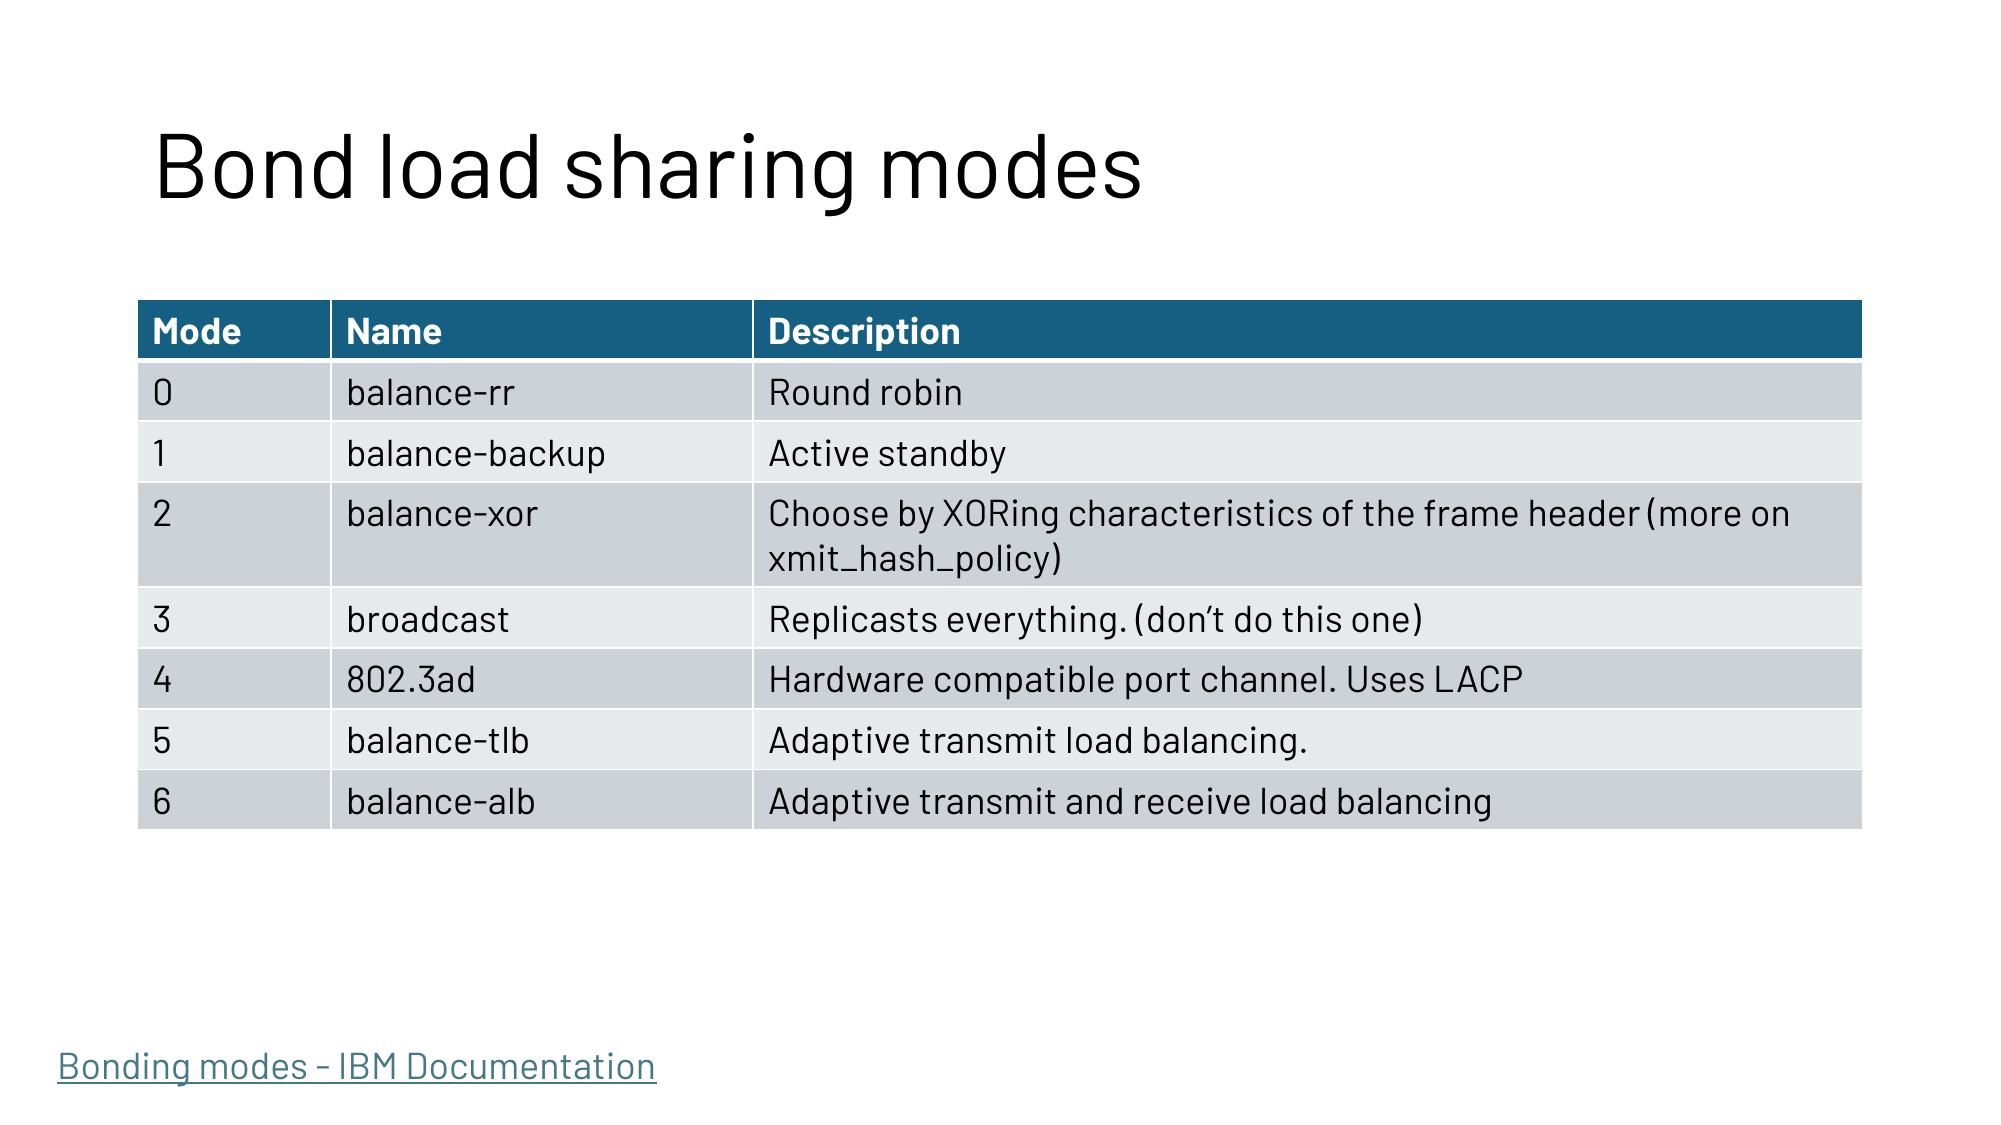

# Bond load sharing modes
| Mode | Name | Description |
| --- | --- | --- |
| 0 | balance-rr | Round robin |
| 1 | balance-backup | Active standby |
| 2 | balance-xor | Choose by XORing characteristics of the frame header (more on xmit\_hash\_policy) |
| 3 | broadcast | Replicasts everything. (don’t do this one) |
| 4 | 802.3ad | Hardware compatible port channel. Uses LACP |
| 5 | balance-tlb | Adaptive transmit load balancing. |
| 6 | balance-alb | Adaptive transmit and receive load balancing |
Bonding modes - IBM Documentation